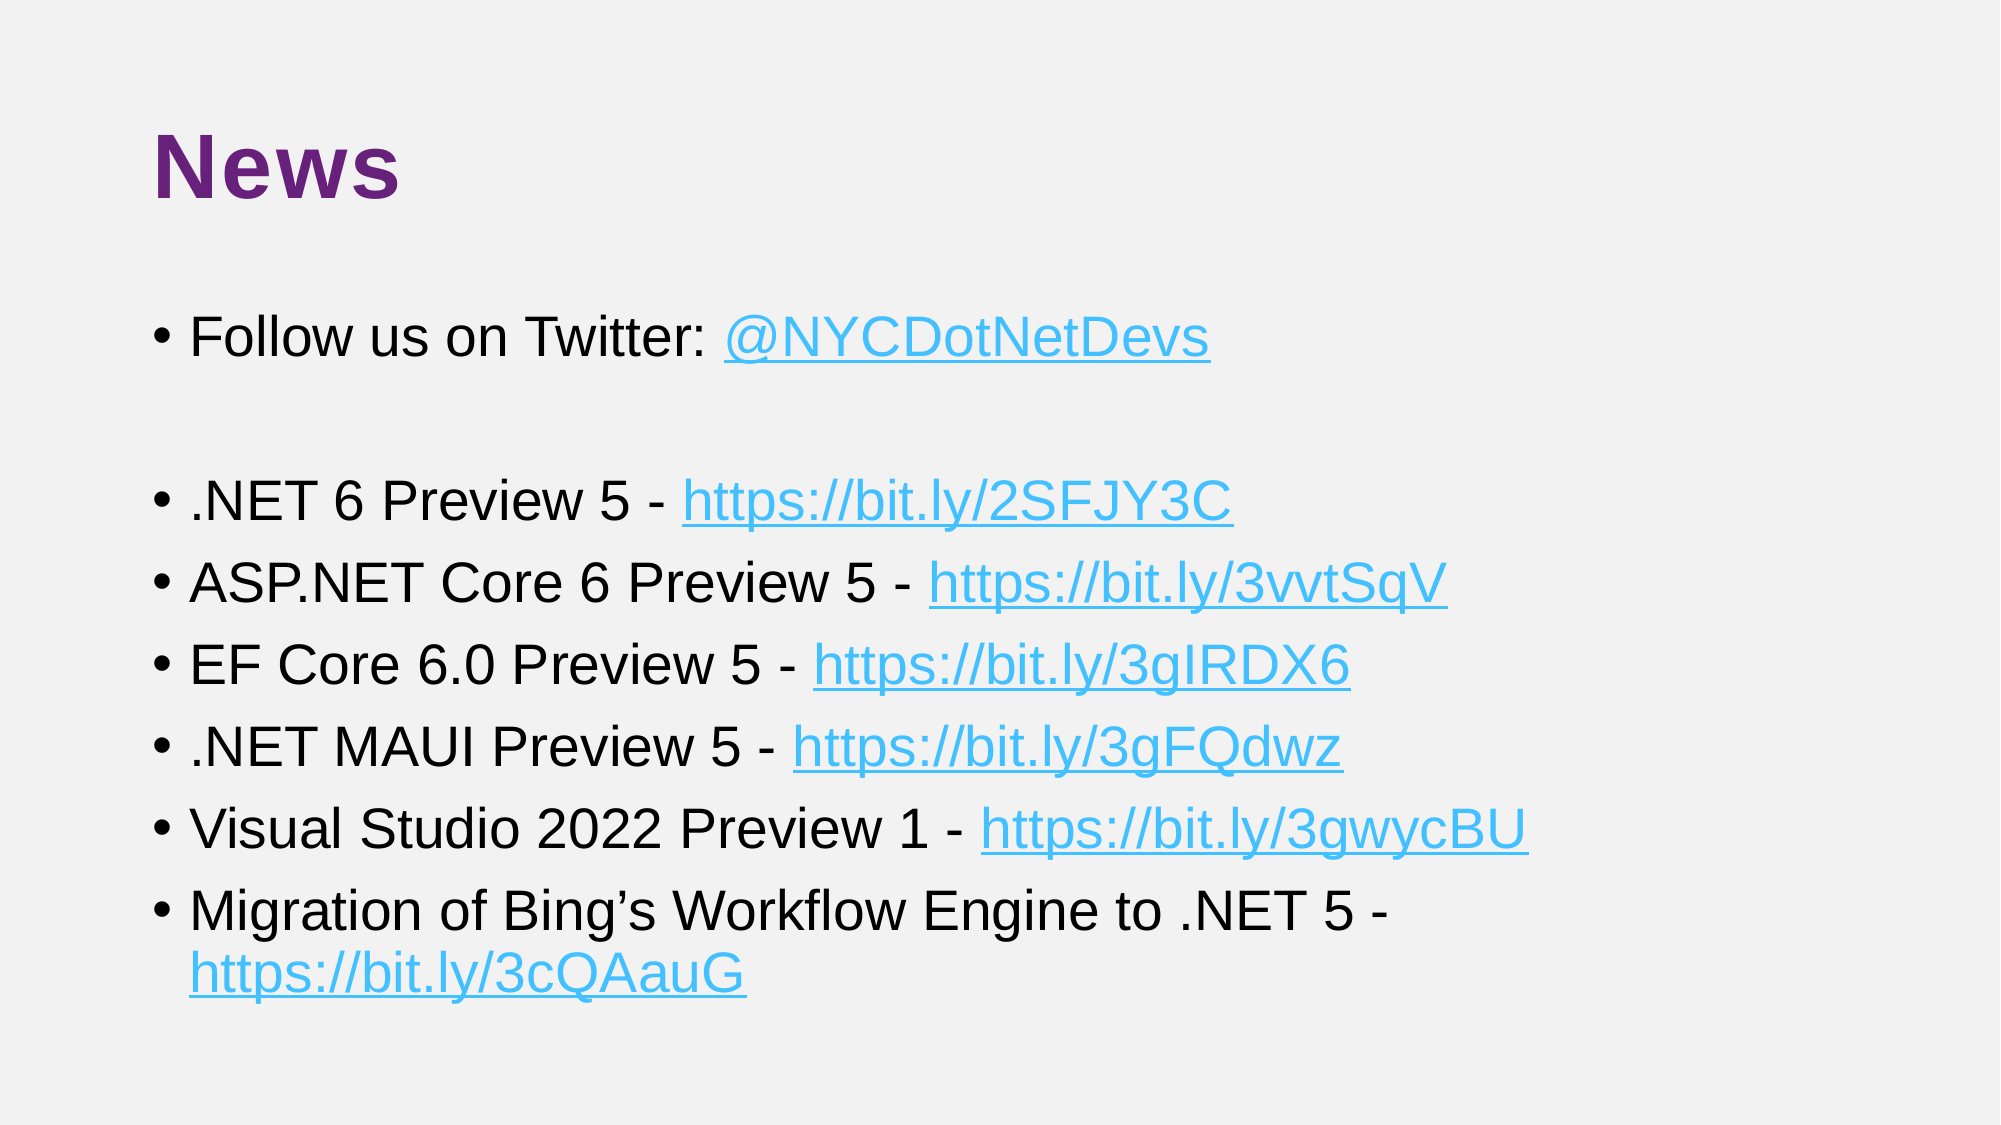

# News
Follow us on Twitter: @NYCDotNetDevs

.NET 6 Preview 5 - https://bit.ly/2SFJY3C
ASP.NET Core 6 Preview 5 - https://bit.ly/3vvtSqV
EF Core 6.0 Preview 5 - https://bit.ly/3gIRDX6
.NET MAUI Preview 5 - https://bit.ly/3gFQdwz
Visual Studio 2022 Preview 1 - https://bit.ly/3gwycBU
Migration of Bing’s Workflow Engine to .NET 5 - https://bit.ly/3cQAauG